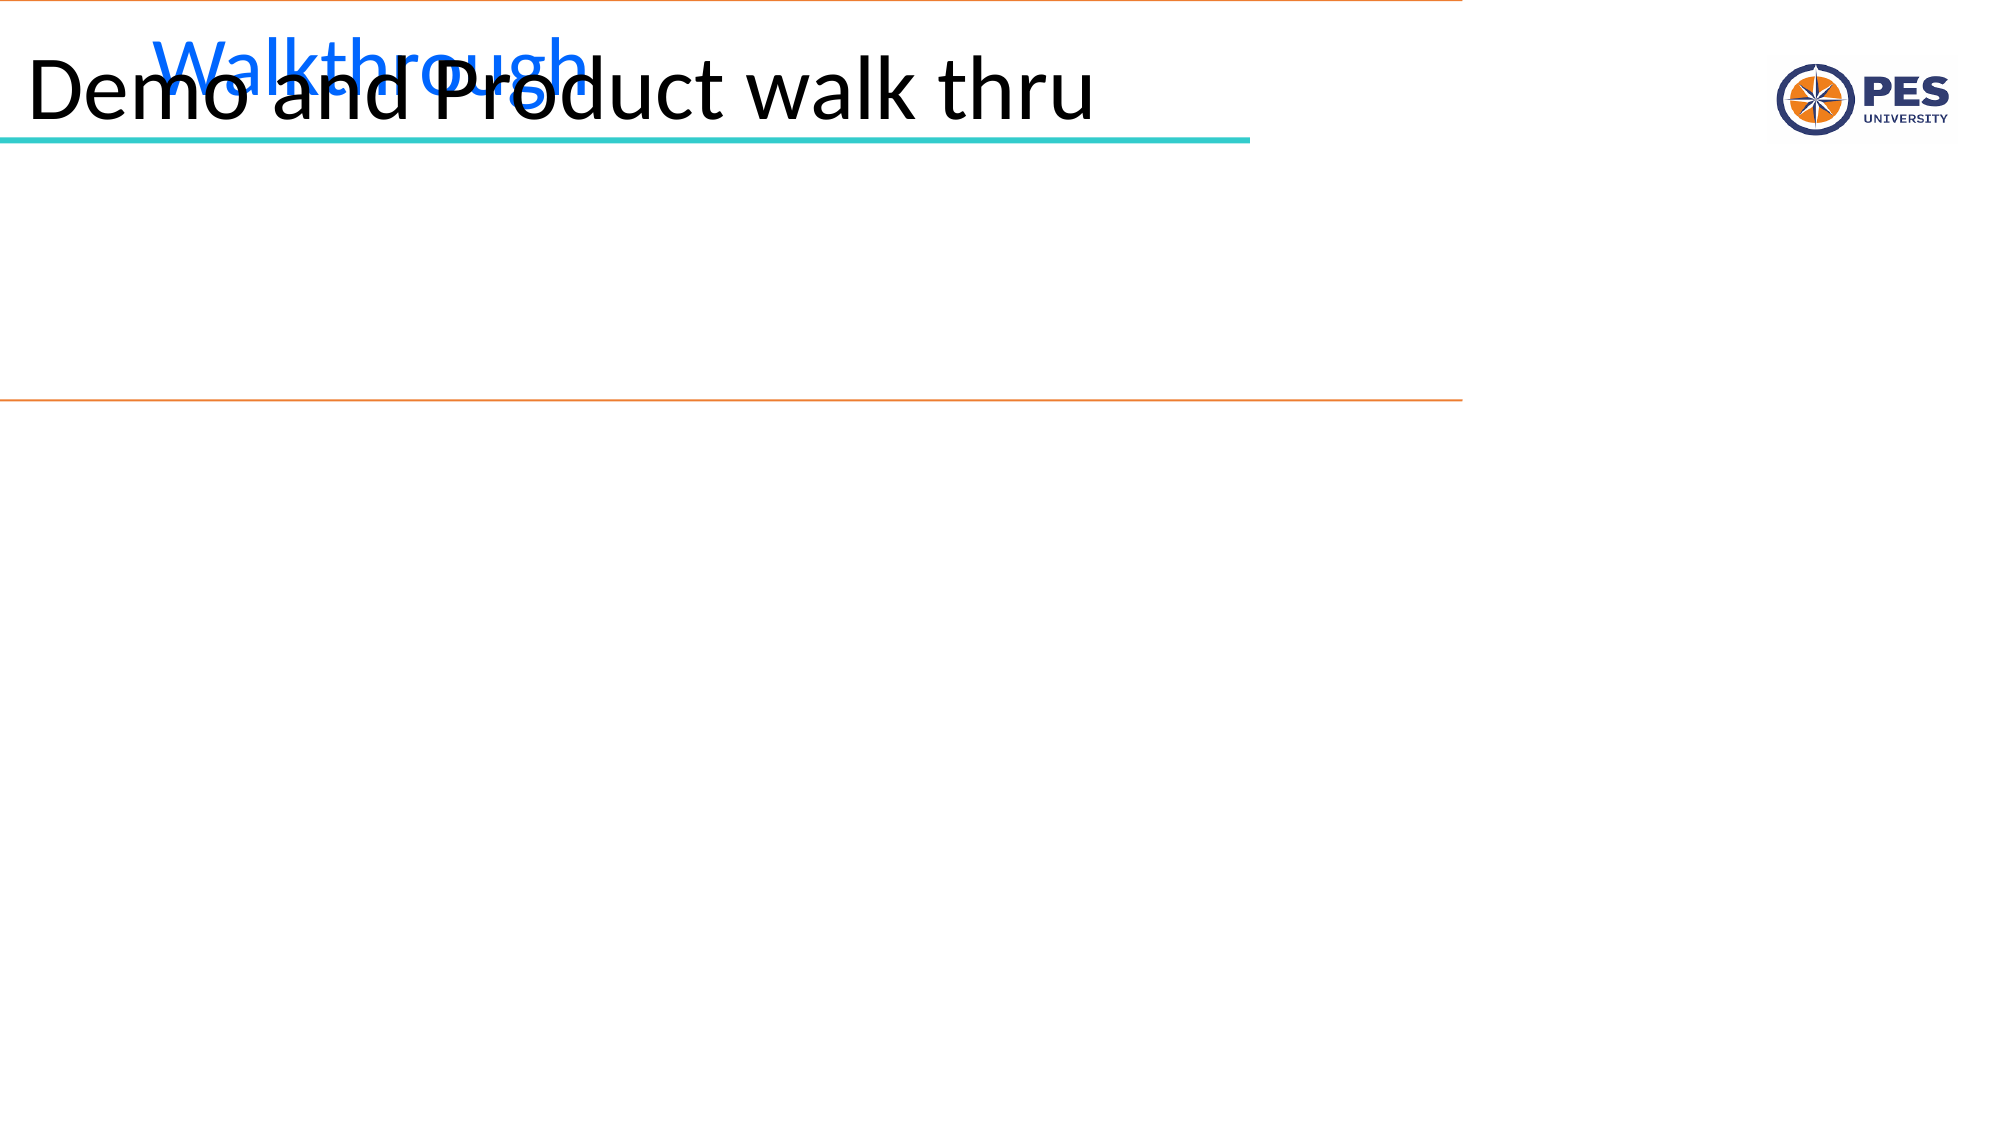

# Walkthrough
Demo and Product walk thru